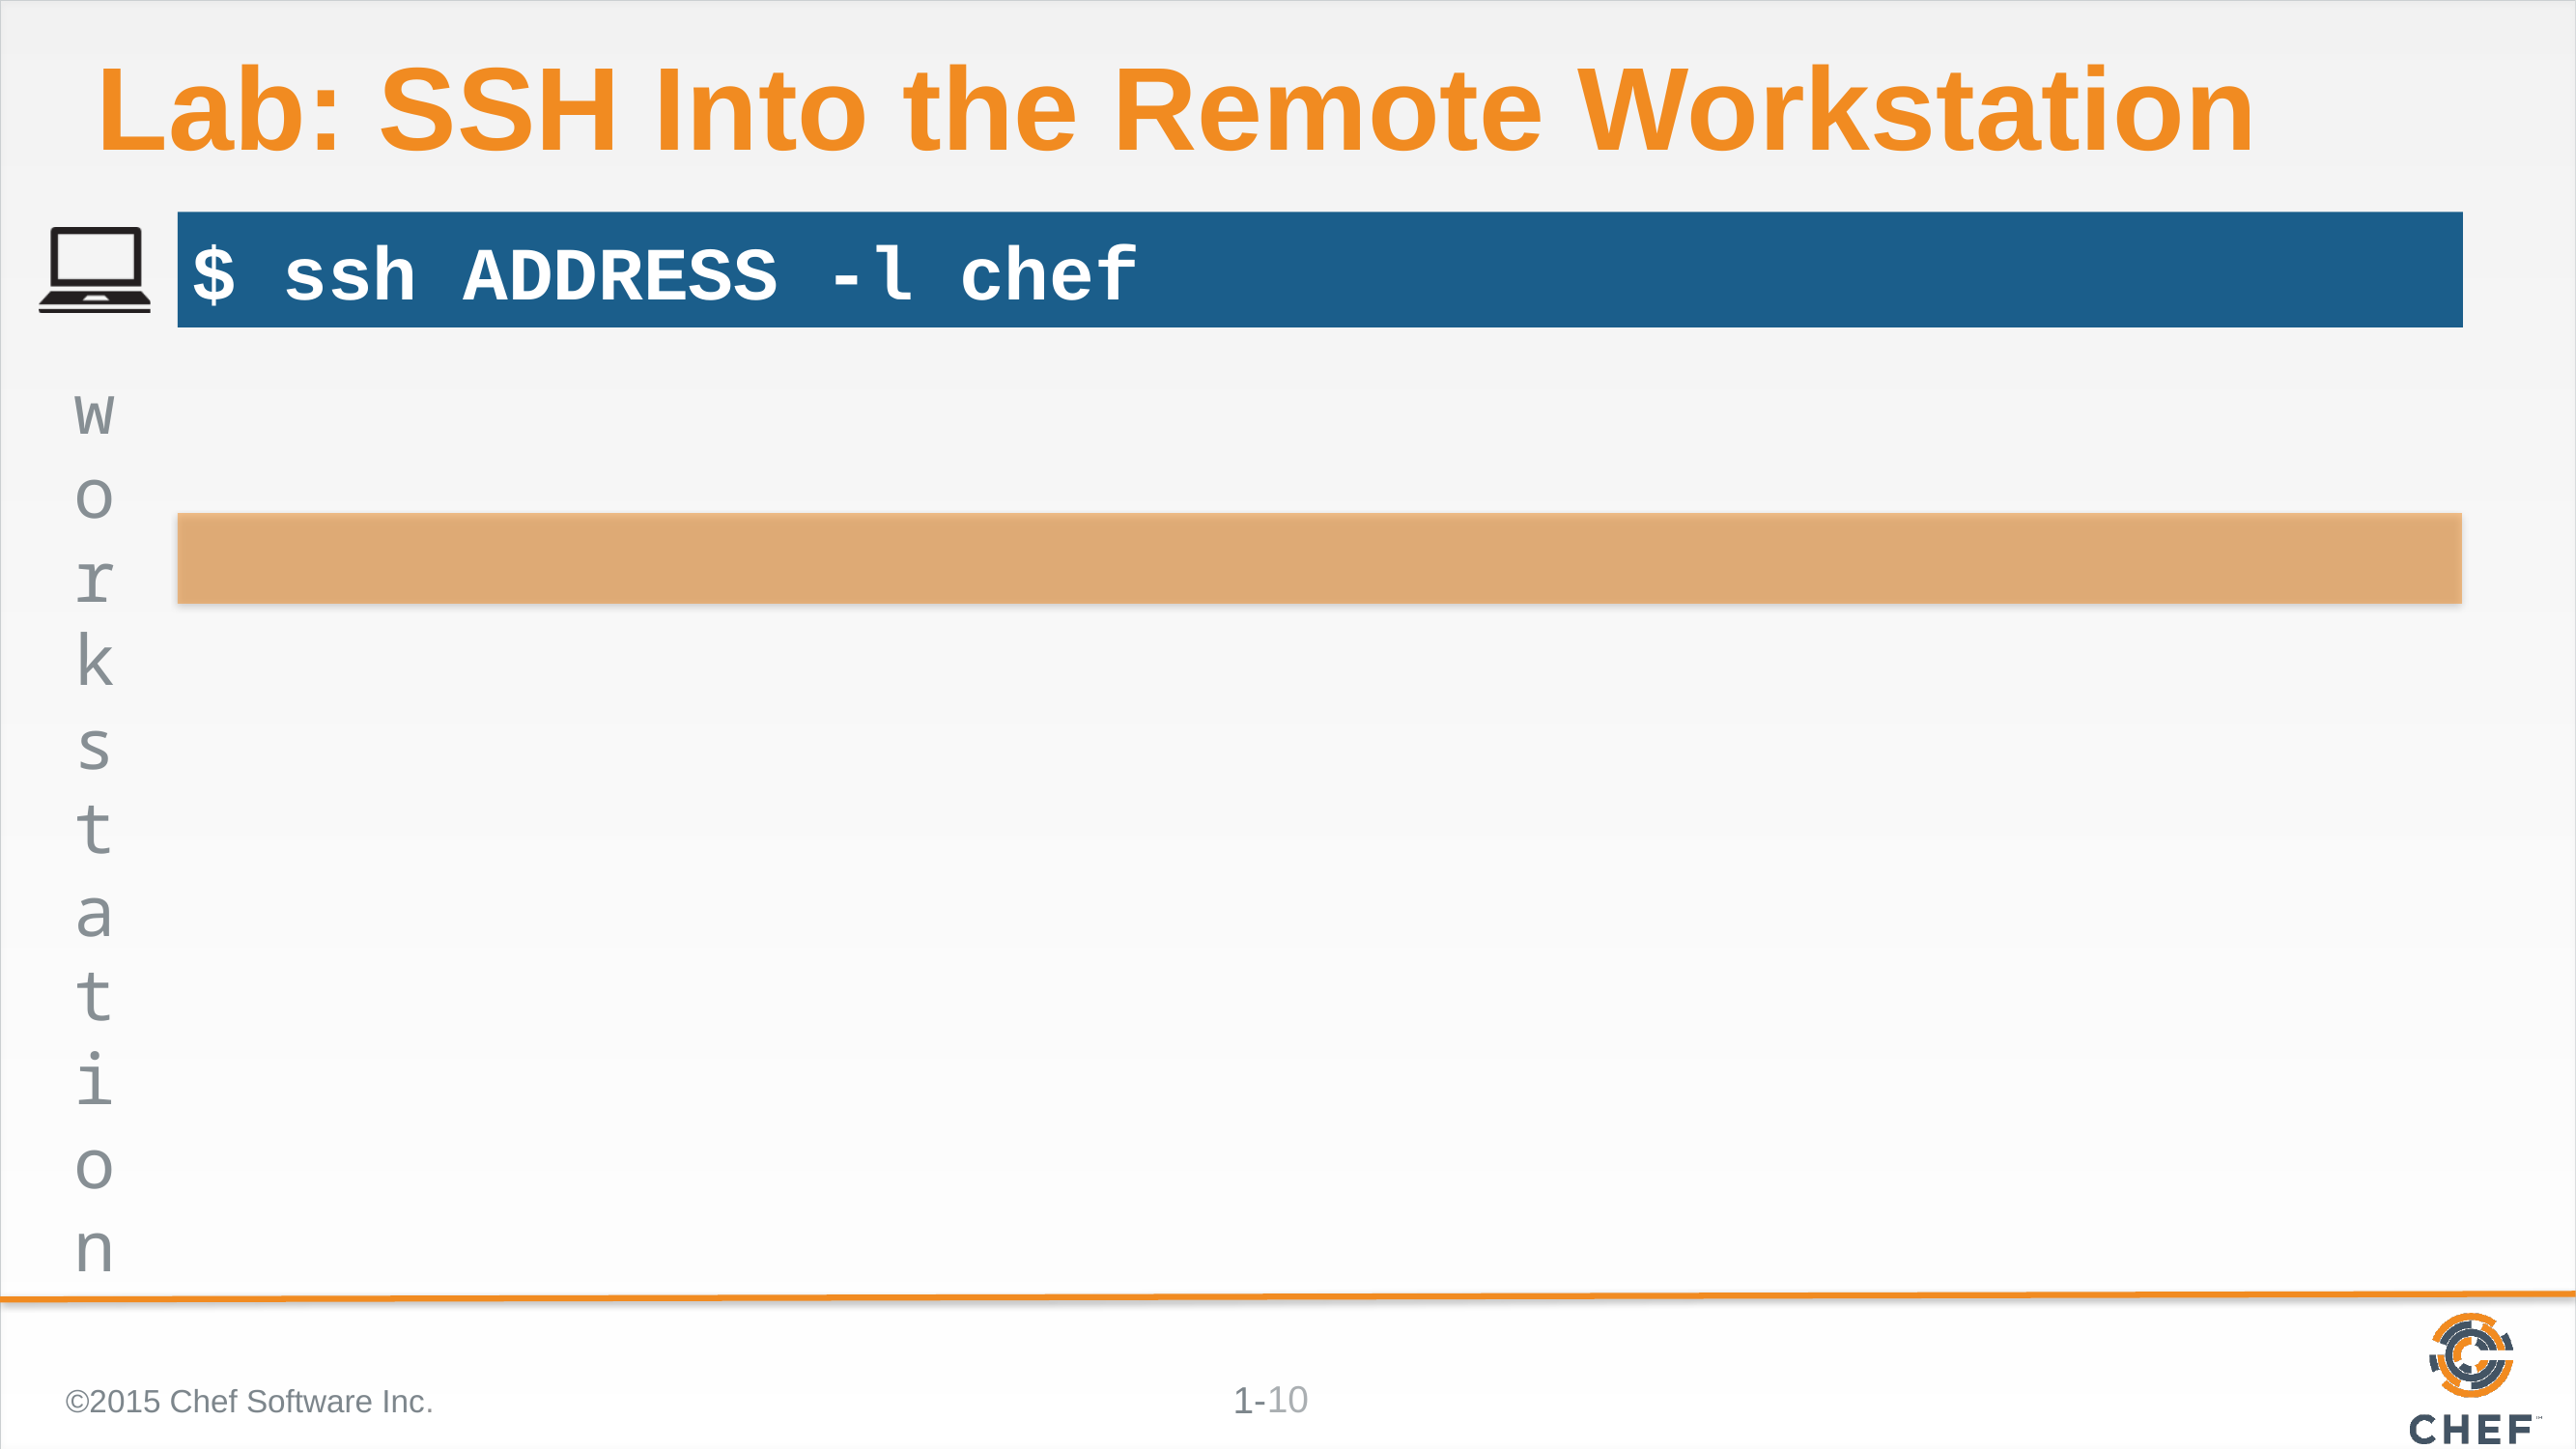

# Lab: SSH Into the Remote Workstation
$ ssh ADDRESS -l chef

©2015 Chef Software Inc.
10